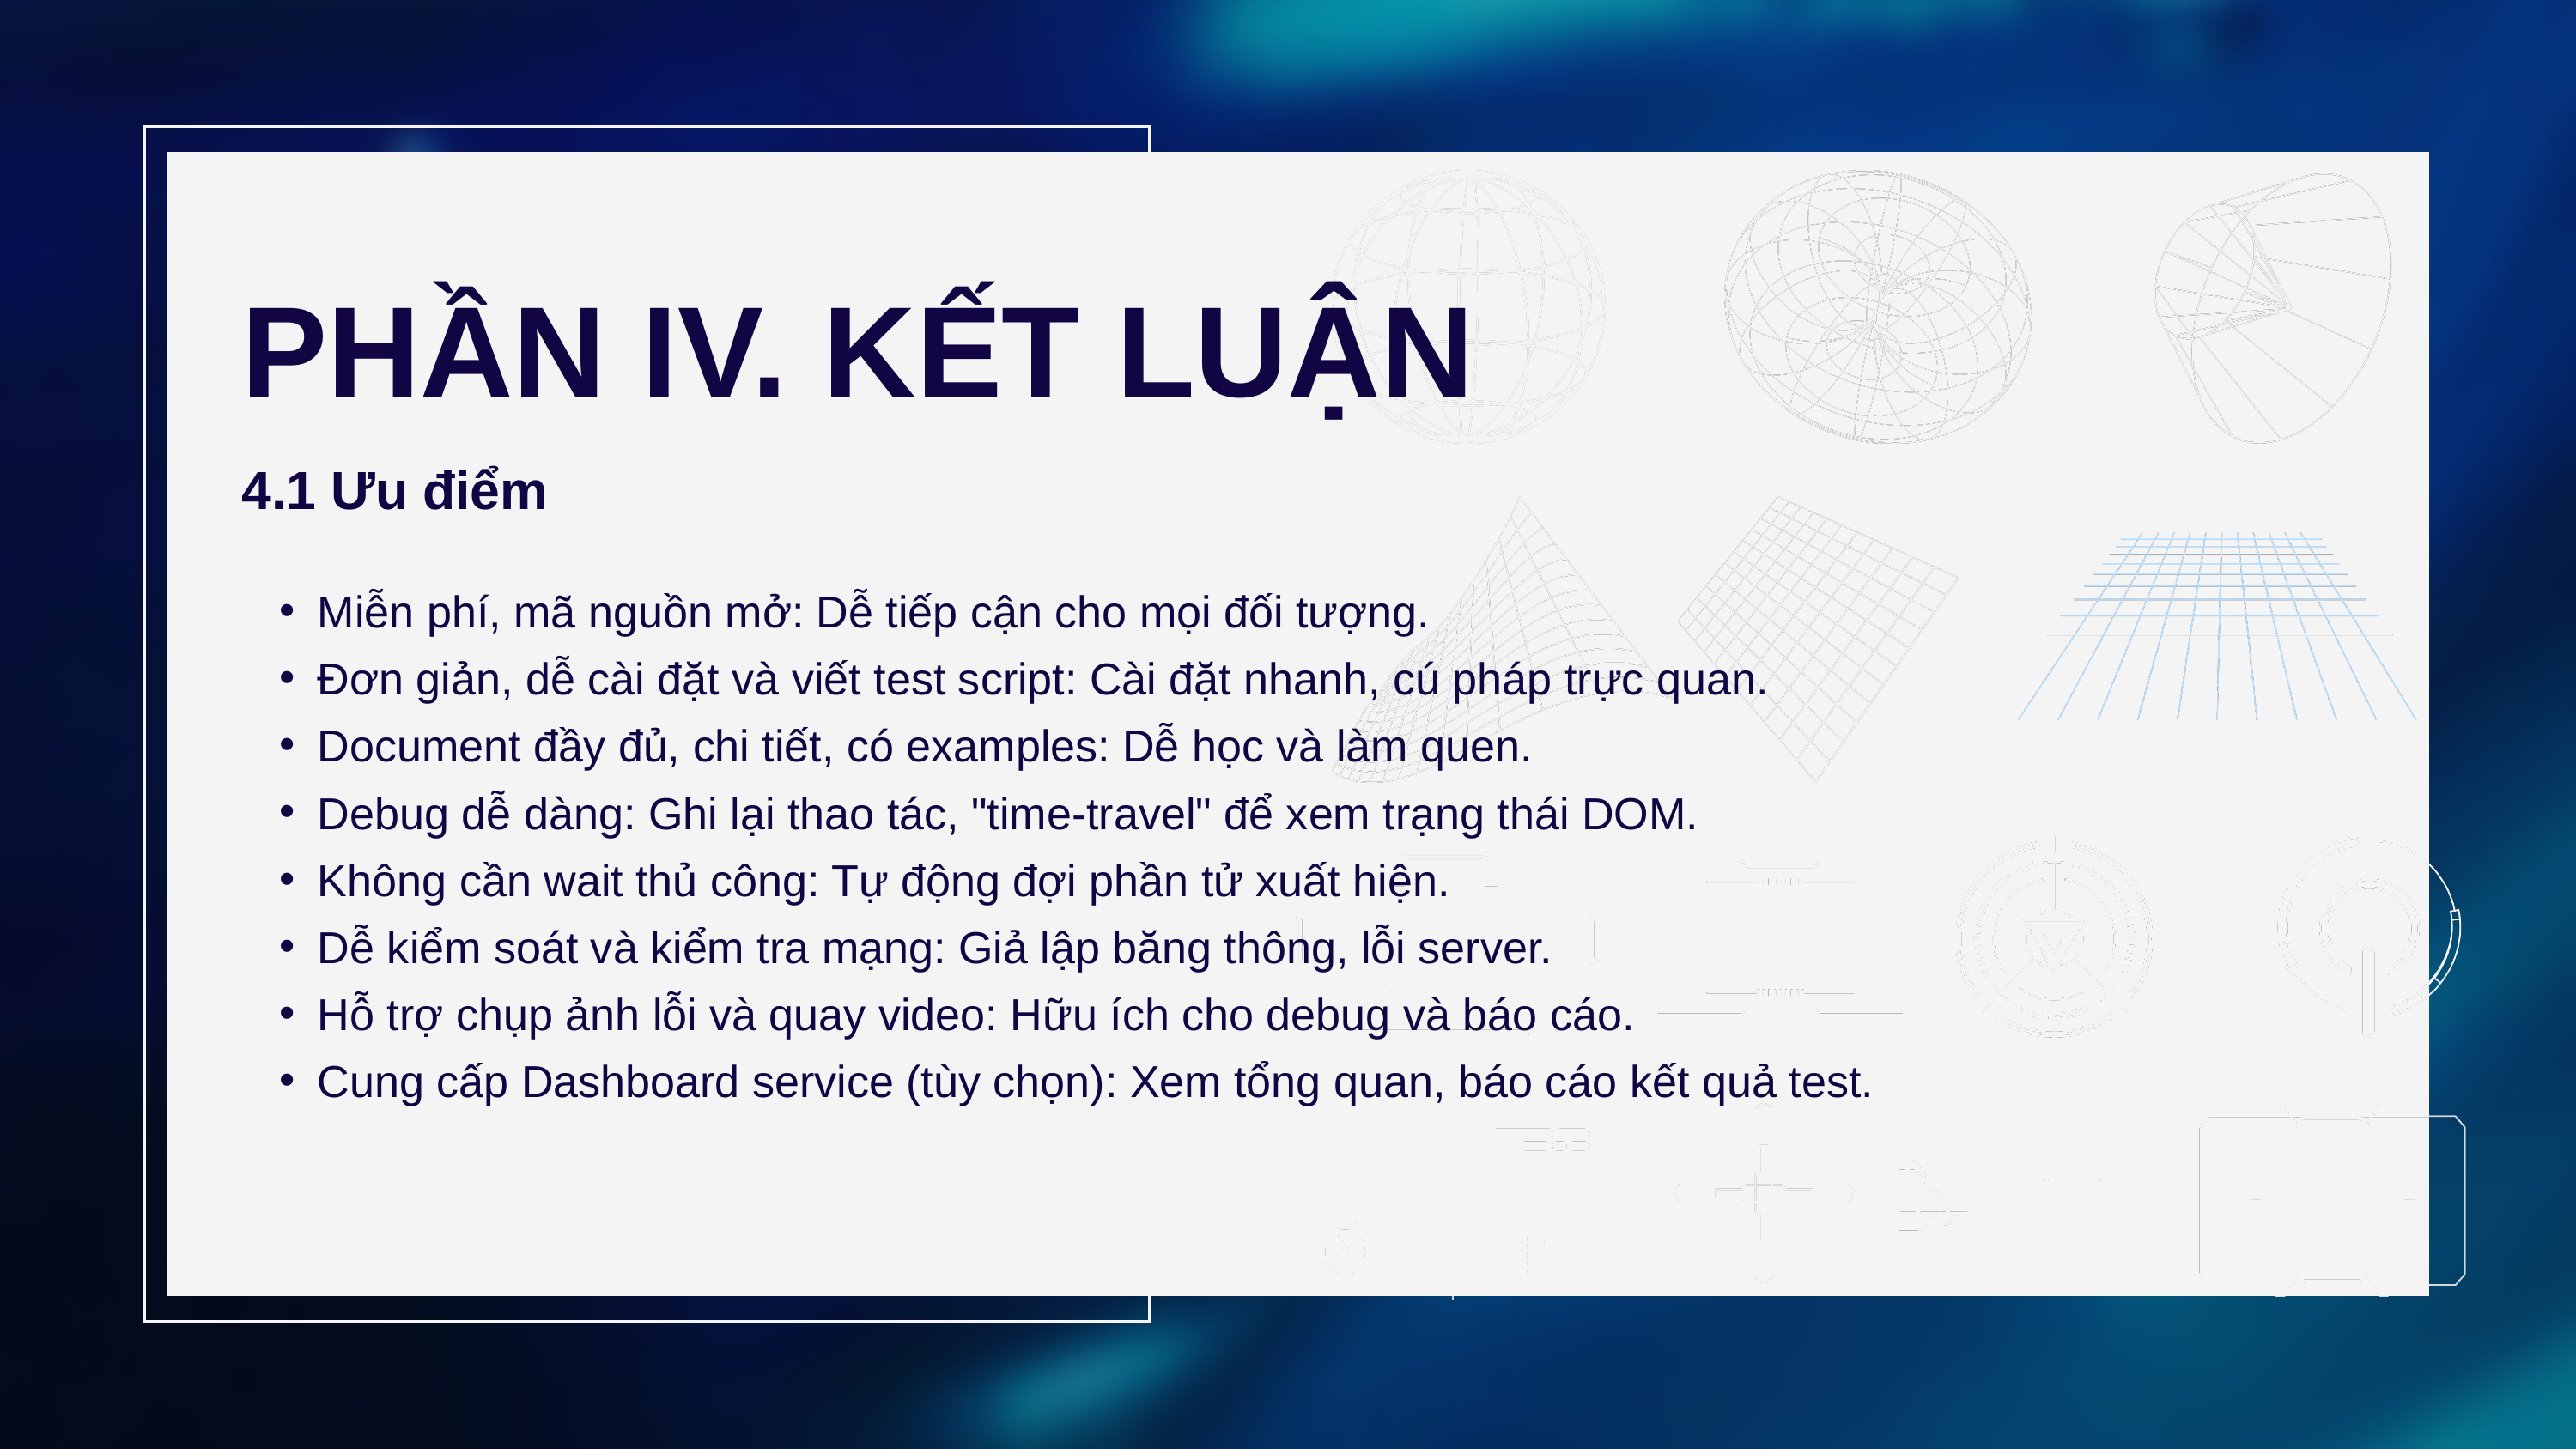

PHẦN IV. KẾT LUẬN
4.1 Ưu điểm

Miễn phí, mã nguồn mở: Dễ tiếp cận cho mọi đối tượng.
Đơn giản, dễ cài đặt và viết test script: Cài đặt nhanh, cú pháp trực quan.
Document đầy đủ, chi tiết, có examples: Dễ học và làm quen.
Debug dễ dàng: Ghi lại thao tác, "time-travel" để xem trạng thái DOM.
Không cần wait thủ công: Tự động đợi phần tử xuất hiện.
Dễ kiểm soát và kiểm tra mạng: Giả lập băng thông, lỗi server.
Hỗ trợ chụp ảnh lỗi và quay video: Hữu ích cho debug và báo cáo.
Cung cấp Dashboard service (tùy chọn): Xem tổng quan, báo cáo kết quả test.